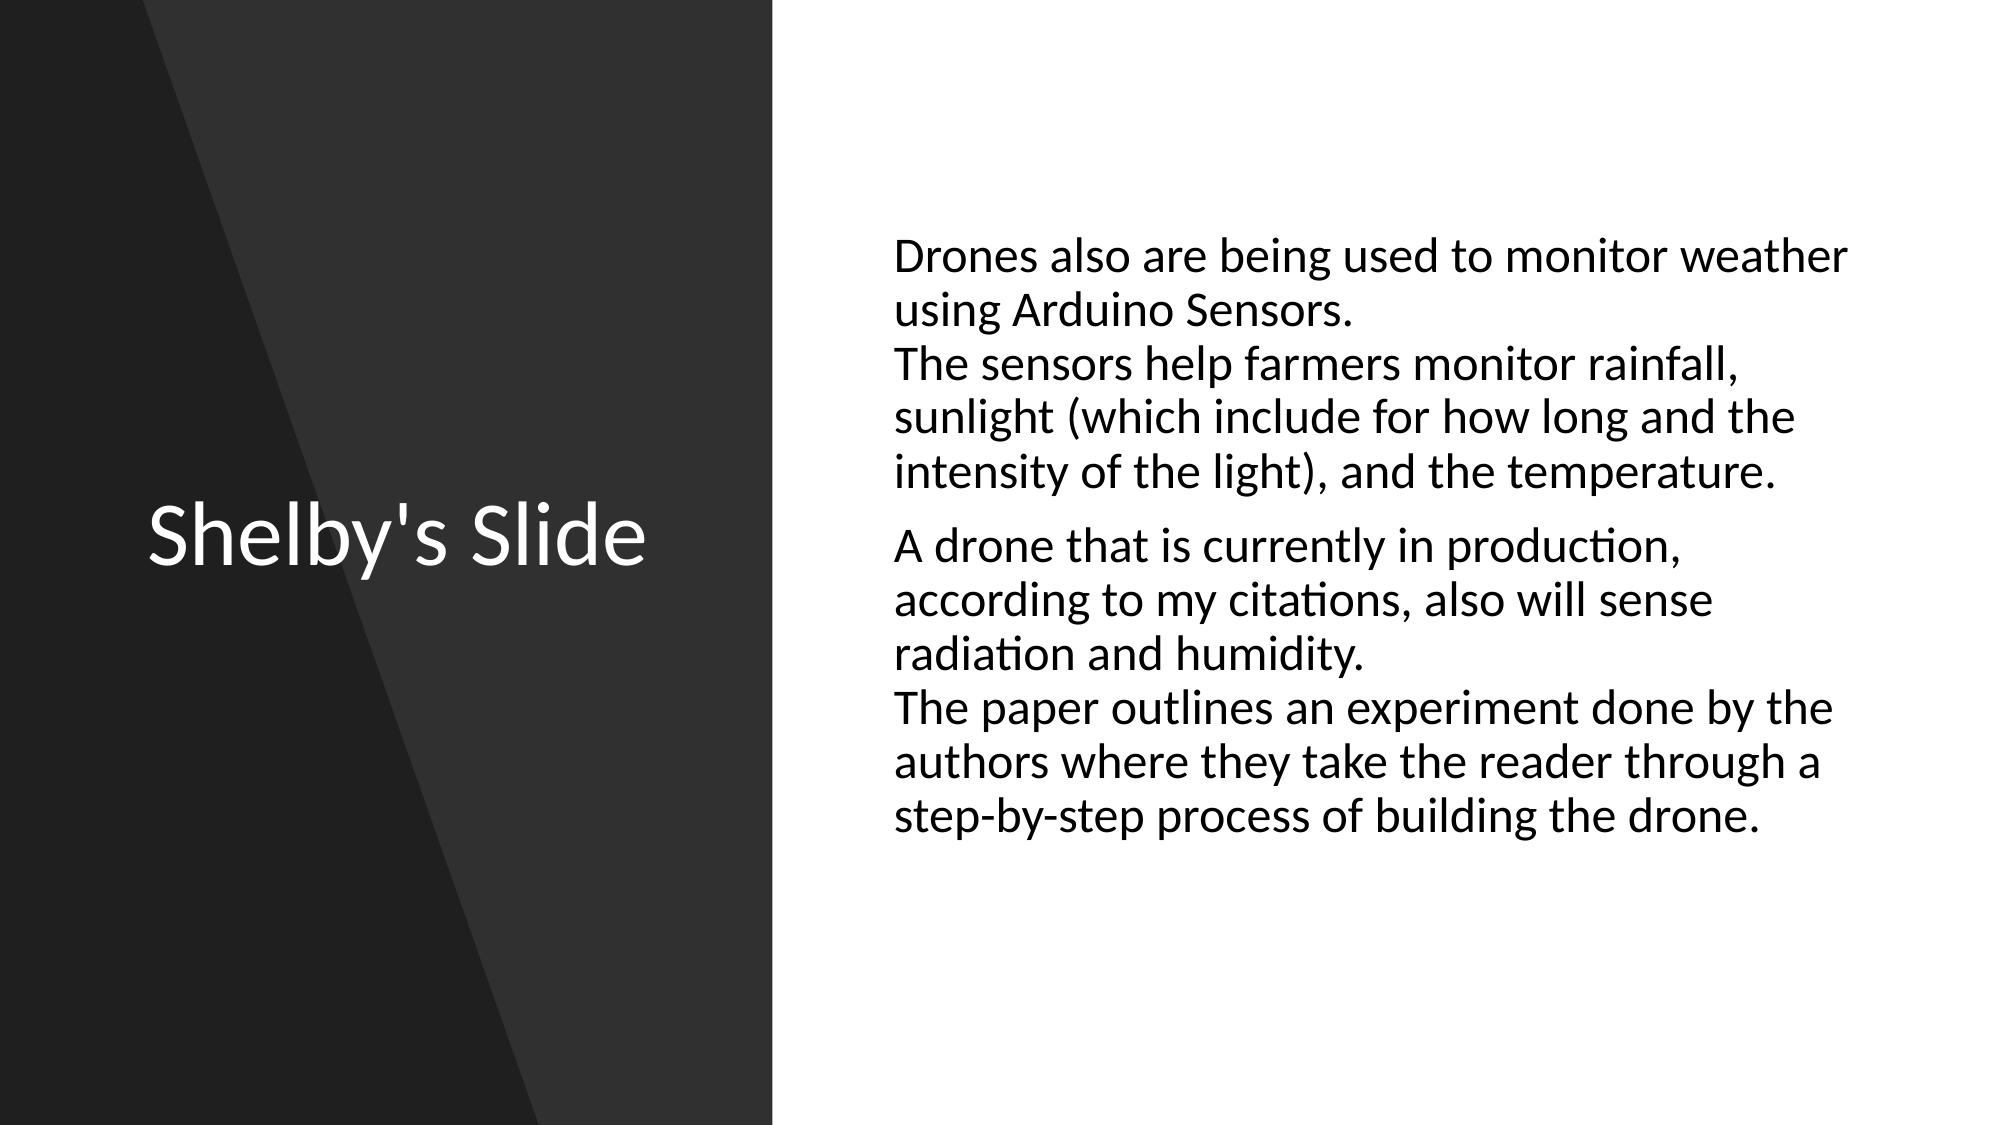

# Shelby's Slide
Drones also are being used to monitor weather using Arduino Sensors. 
The sensors help farmers monitor rainfall, sunlight (which include for how long and the intensity of the light), and the temperature.
A drone that is currently in production, according to my citations, also will sense radiation and humidity. 
The paper outlines an experiment done by the authors where they take the reader through a step-by-step process of building the drone.